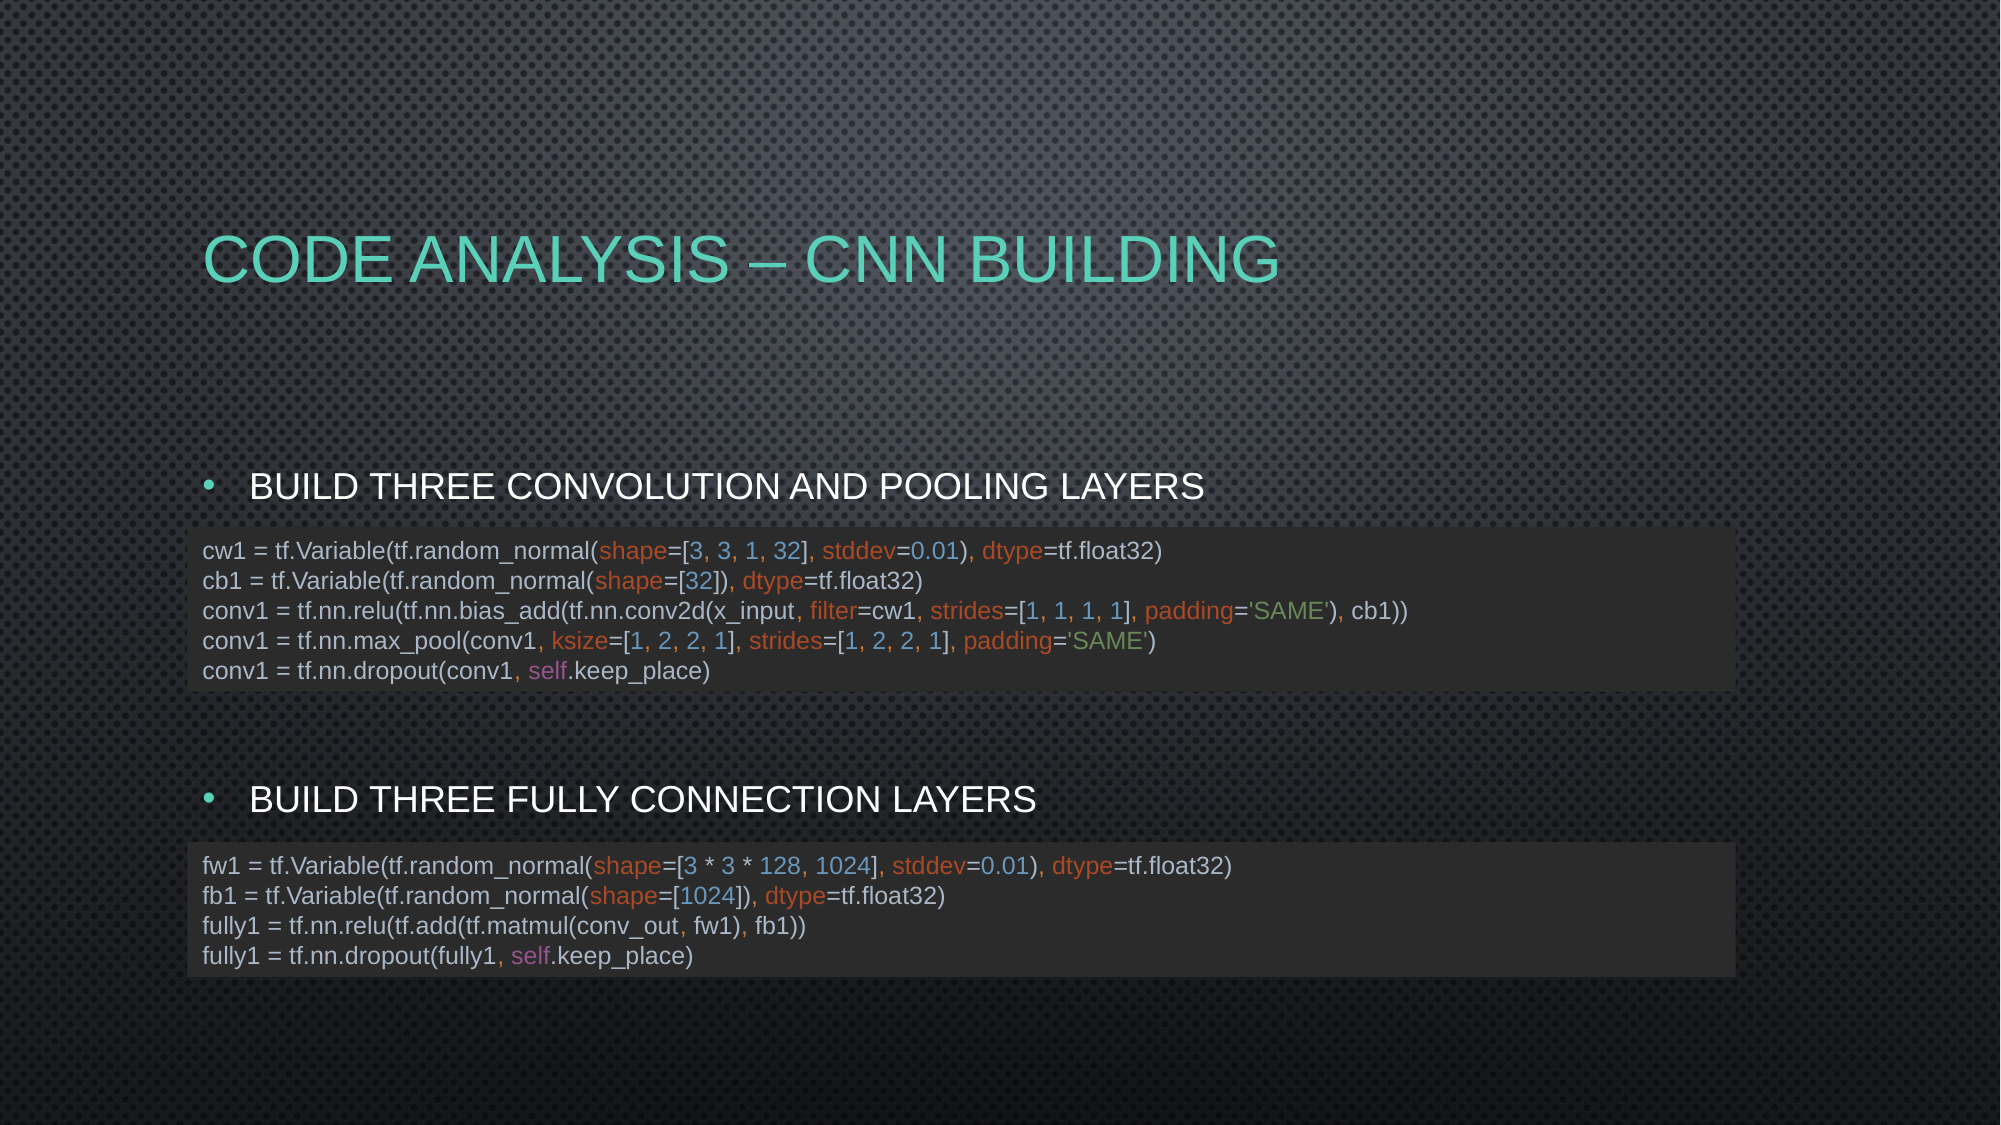

# Code analysis – cnn building
build three convolution and pooling layers
cw1 = tf.Variable(tf.random_normal(shape=[3, 3, 1, 32], stddev=0.01), dtype=tf.float32)
cb1 = tf.Variable(tf.random_normal(shape=[32]), dtype=tf.float32)
conv1 = tf.nn.relu(tf.nn.bias_add(tf.nn.conv2d(x_input, filter=cw1, strides=[1, 1, 1, 1], padding='SAME'), cb1))
conv1 = tf.nn.max_pool(conv1, ksize=[1, 2, 2, 1], strides=[1, 2, 2, 1], padding='SAME')
conv1 = tf.nn.dropout(conv1, self.keep_place)
build three fully connection layers
fw1 = tf.Variable(tf.random_normal(shape=[3 * 3 * 128, 1024], stddev=0.01), dtype=tf.float32)
fb1 = tf.Variable(tf.random_normal(shape=[1024]), dtype=tf.float32)
fully1 = tf.nn.relu(tf.add(tf.matmul(conv_out, fw1), fb1))
fully1 = tf.nn.dropout(fully1, self.keep_place)